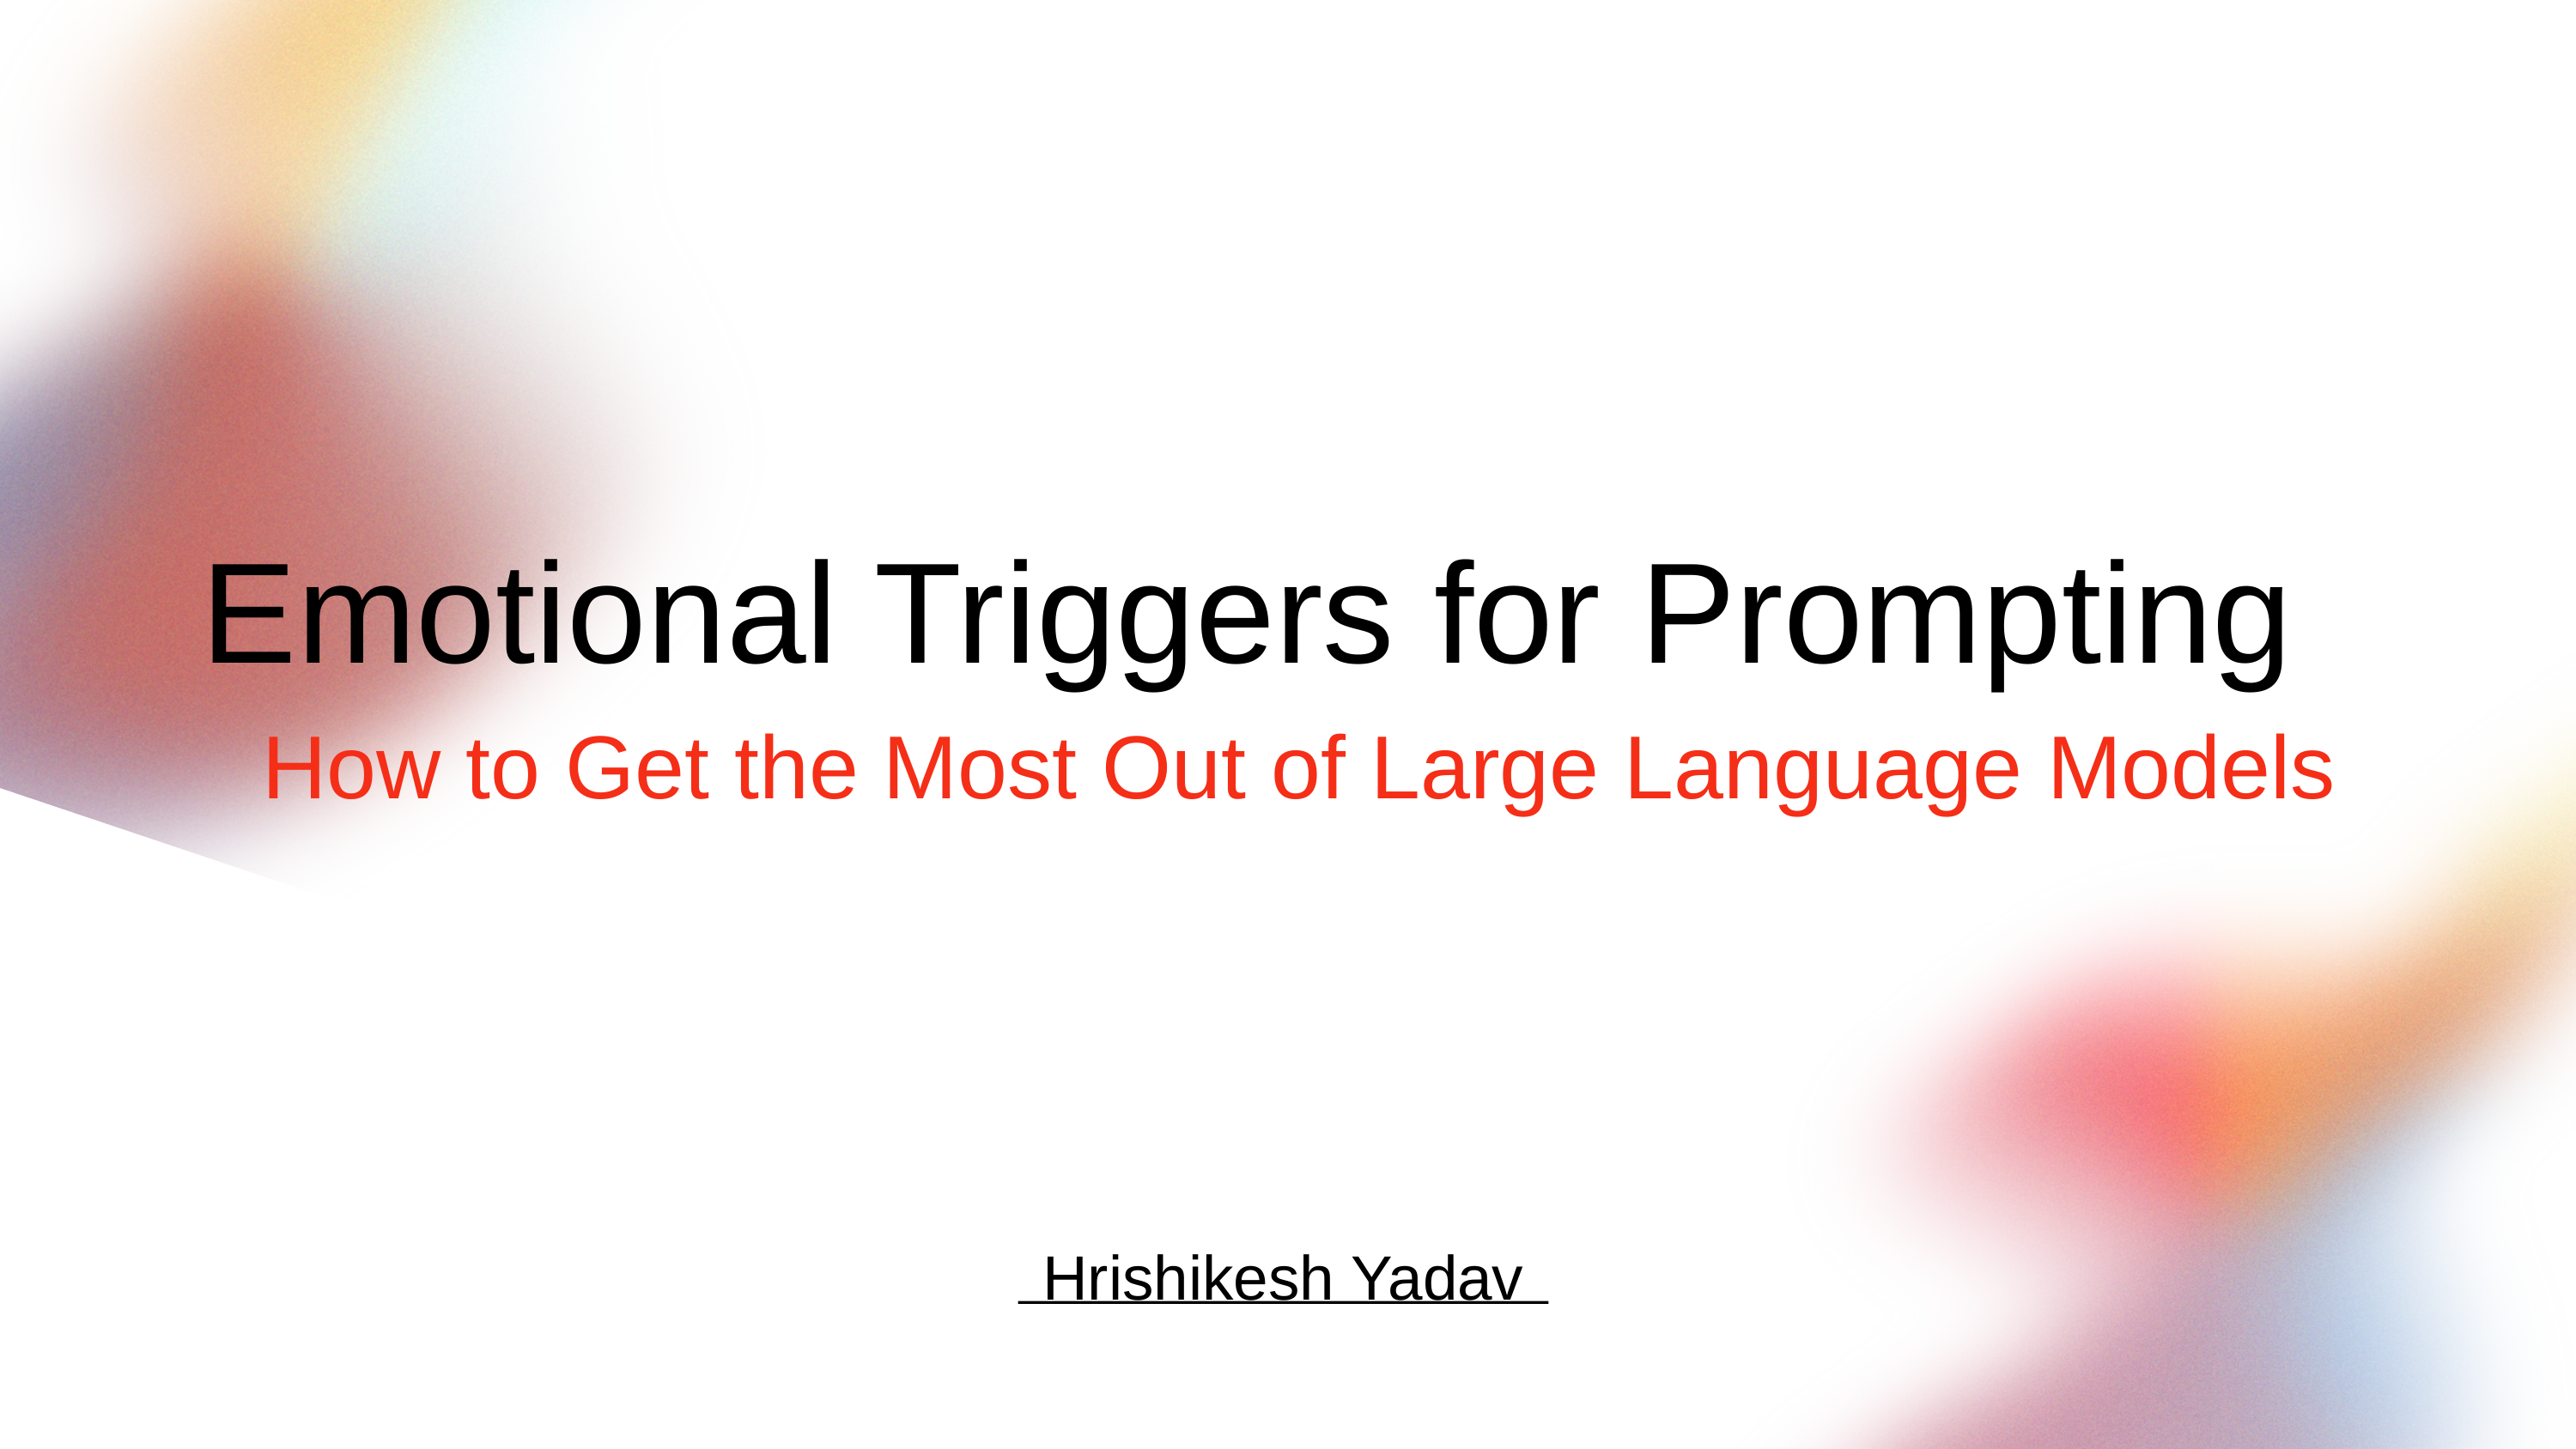

Emotional Triggers for Prompting
 How to Get the Most Out of Large Language Models

Hrishikesh Yadav